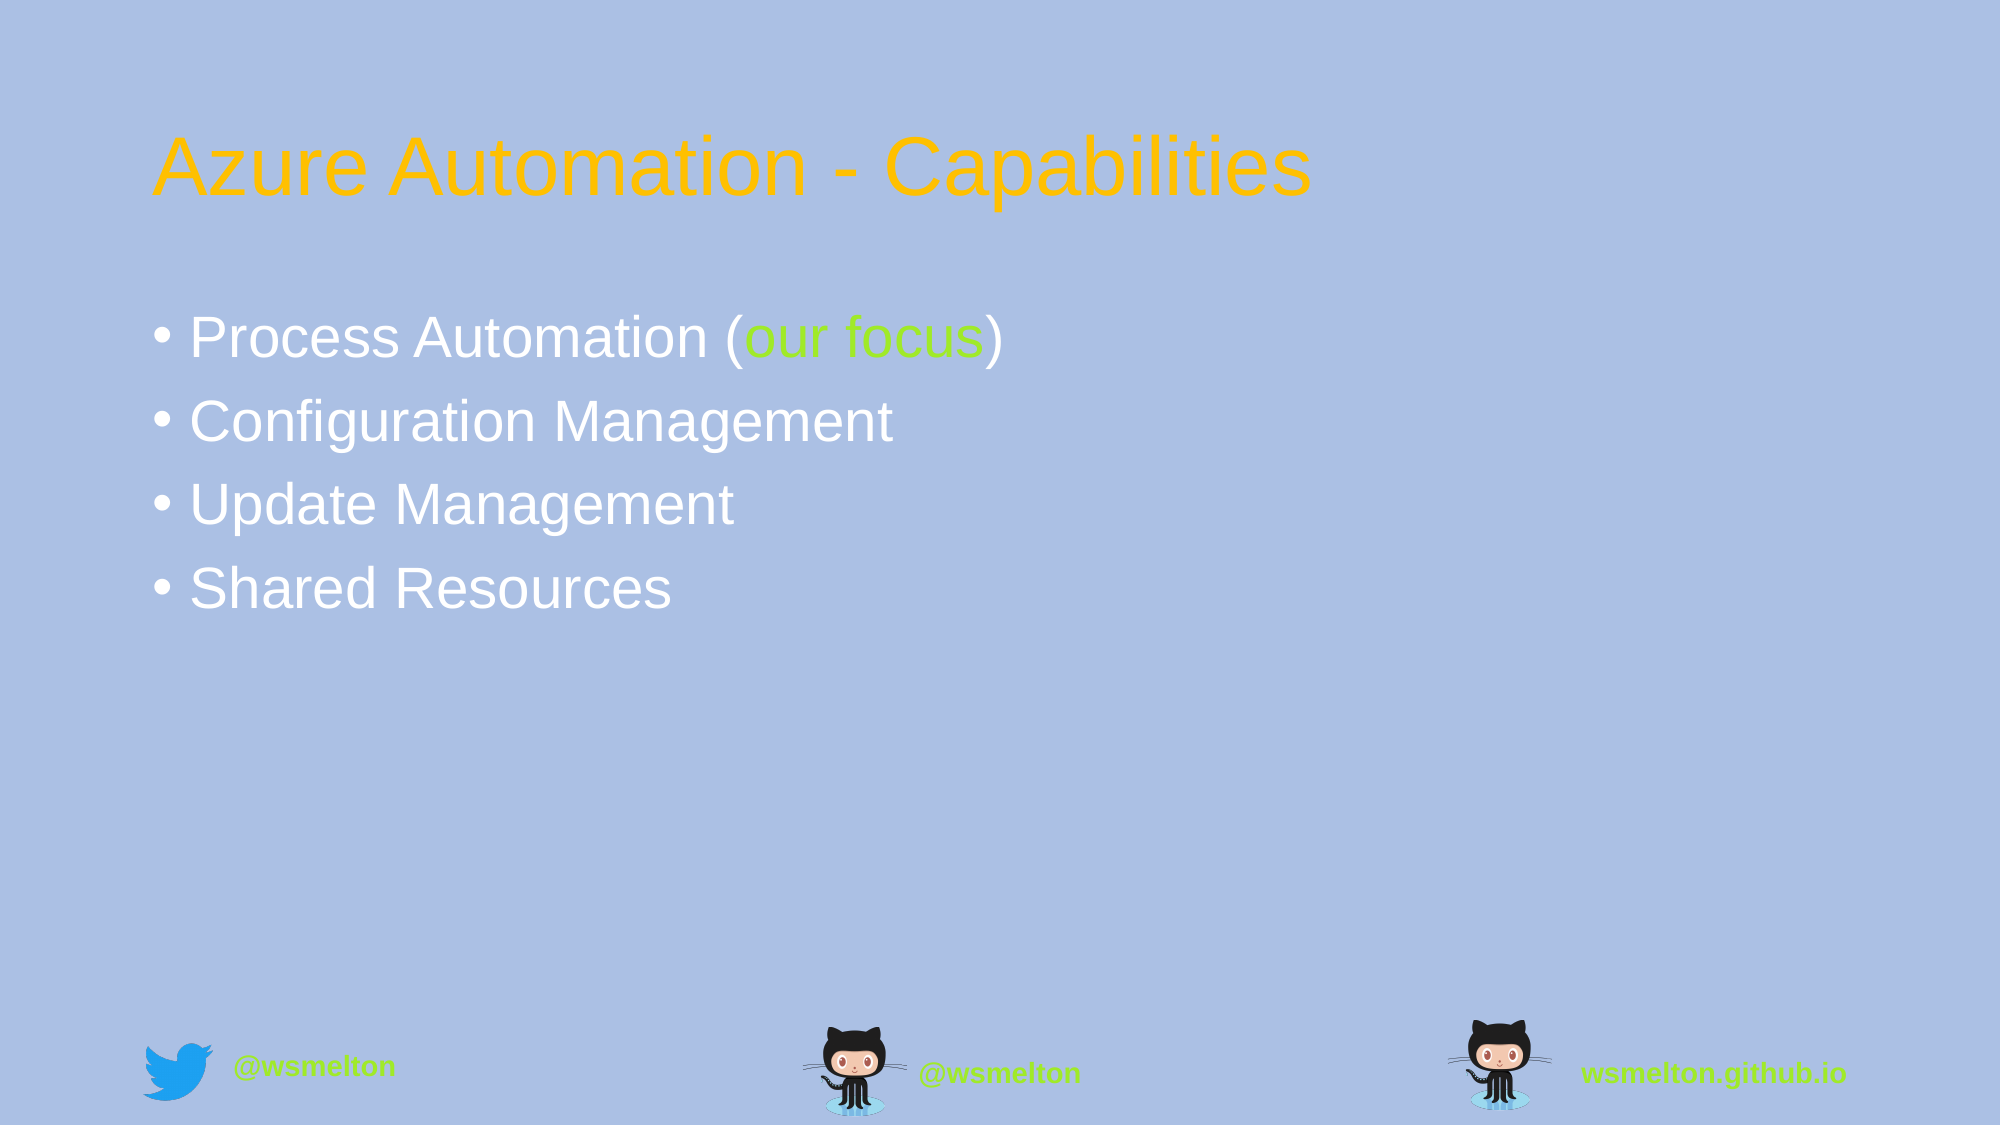

# Azure Automation - Capabilities
Process Automation (our focus)
Configuration Management
Update Management
Shared Resources